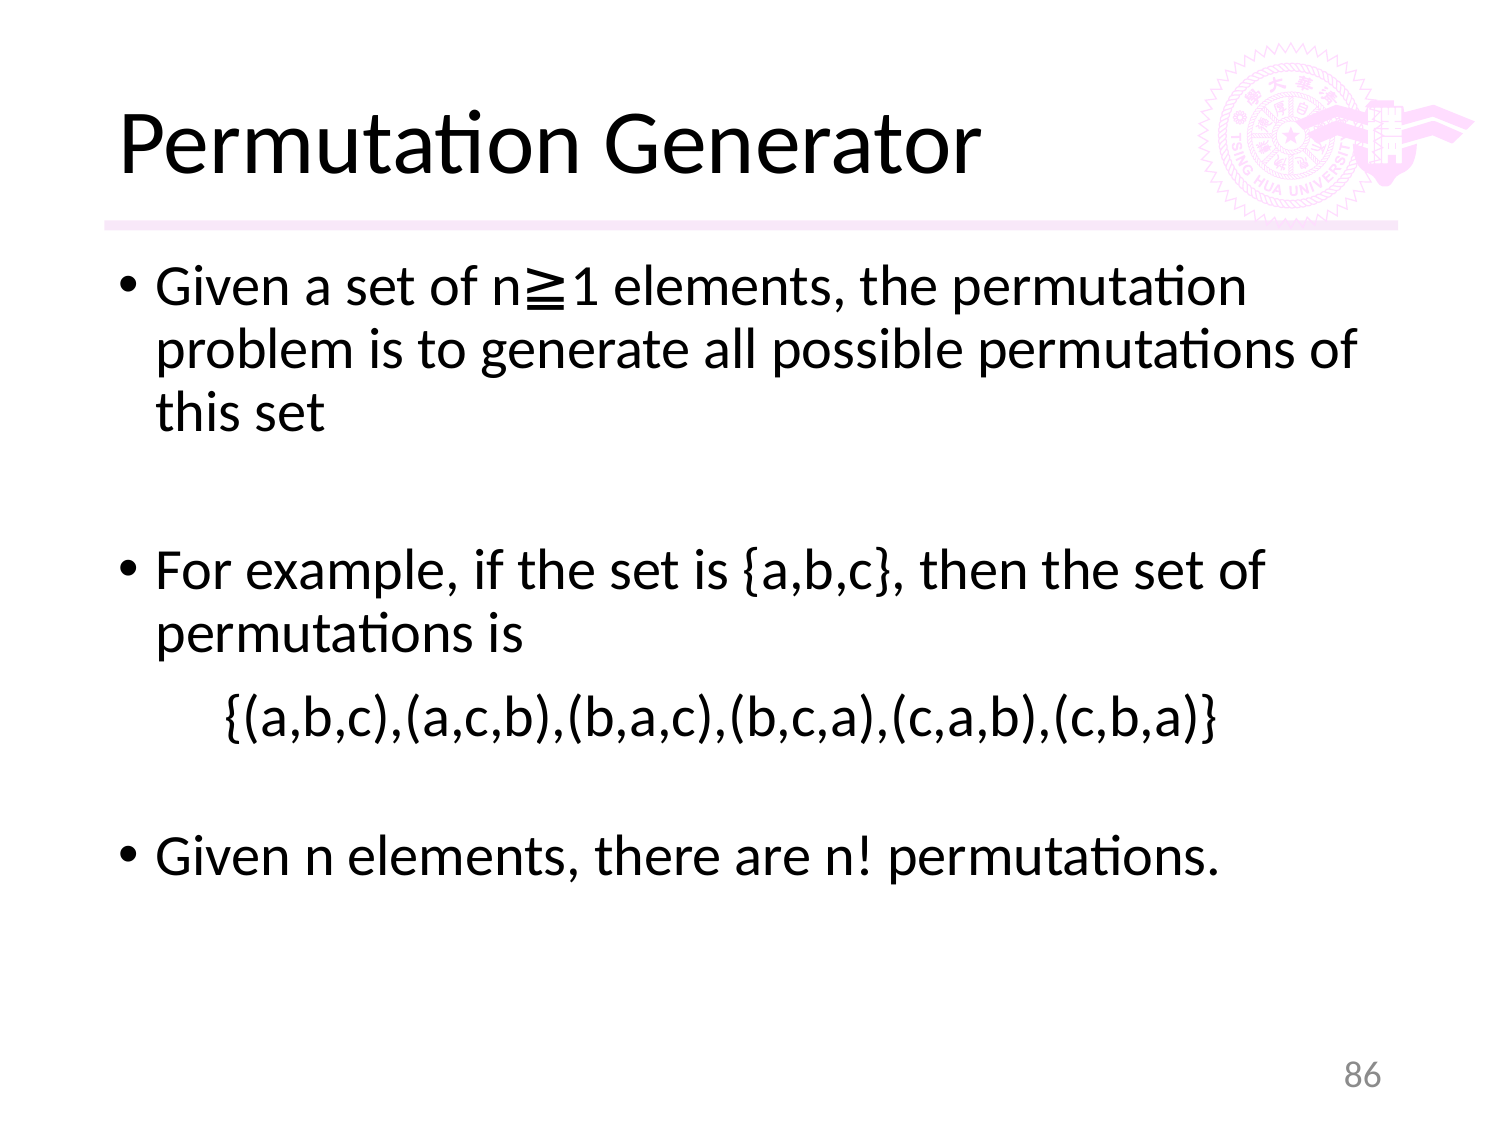

# Permutation Generator
Given a set of n≧1 elements, the permutation problem is to generate all possible permutations of this set

For example, if the set is {a,b,c}, then the set of permutations is
        {(a,b,c),(a,c,b),(b,a,c),(b,c,a),(c,a,b),(c,b,a)}

Given n elements, there are n! permutations.
86